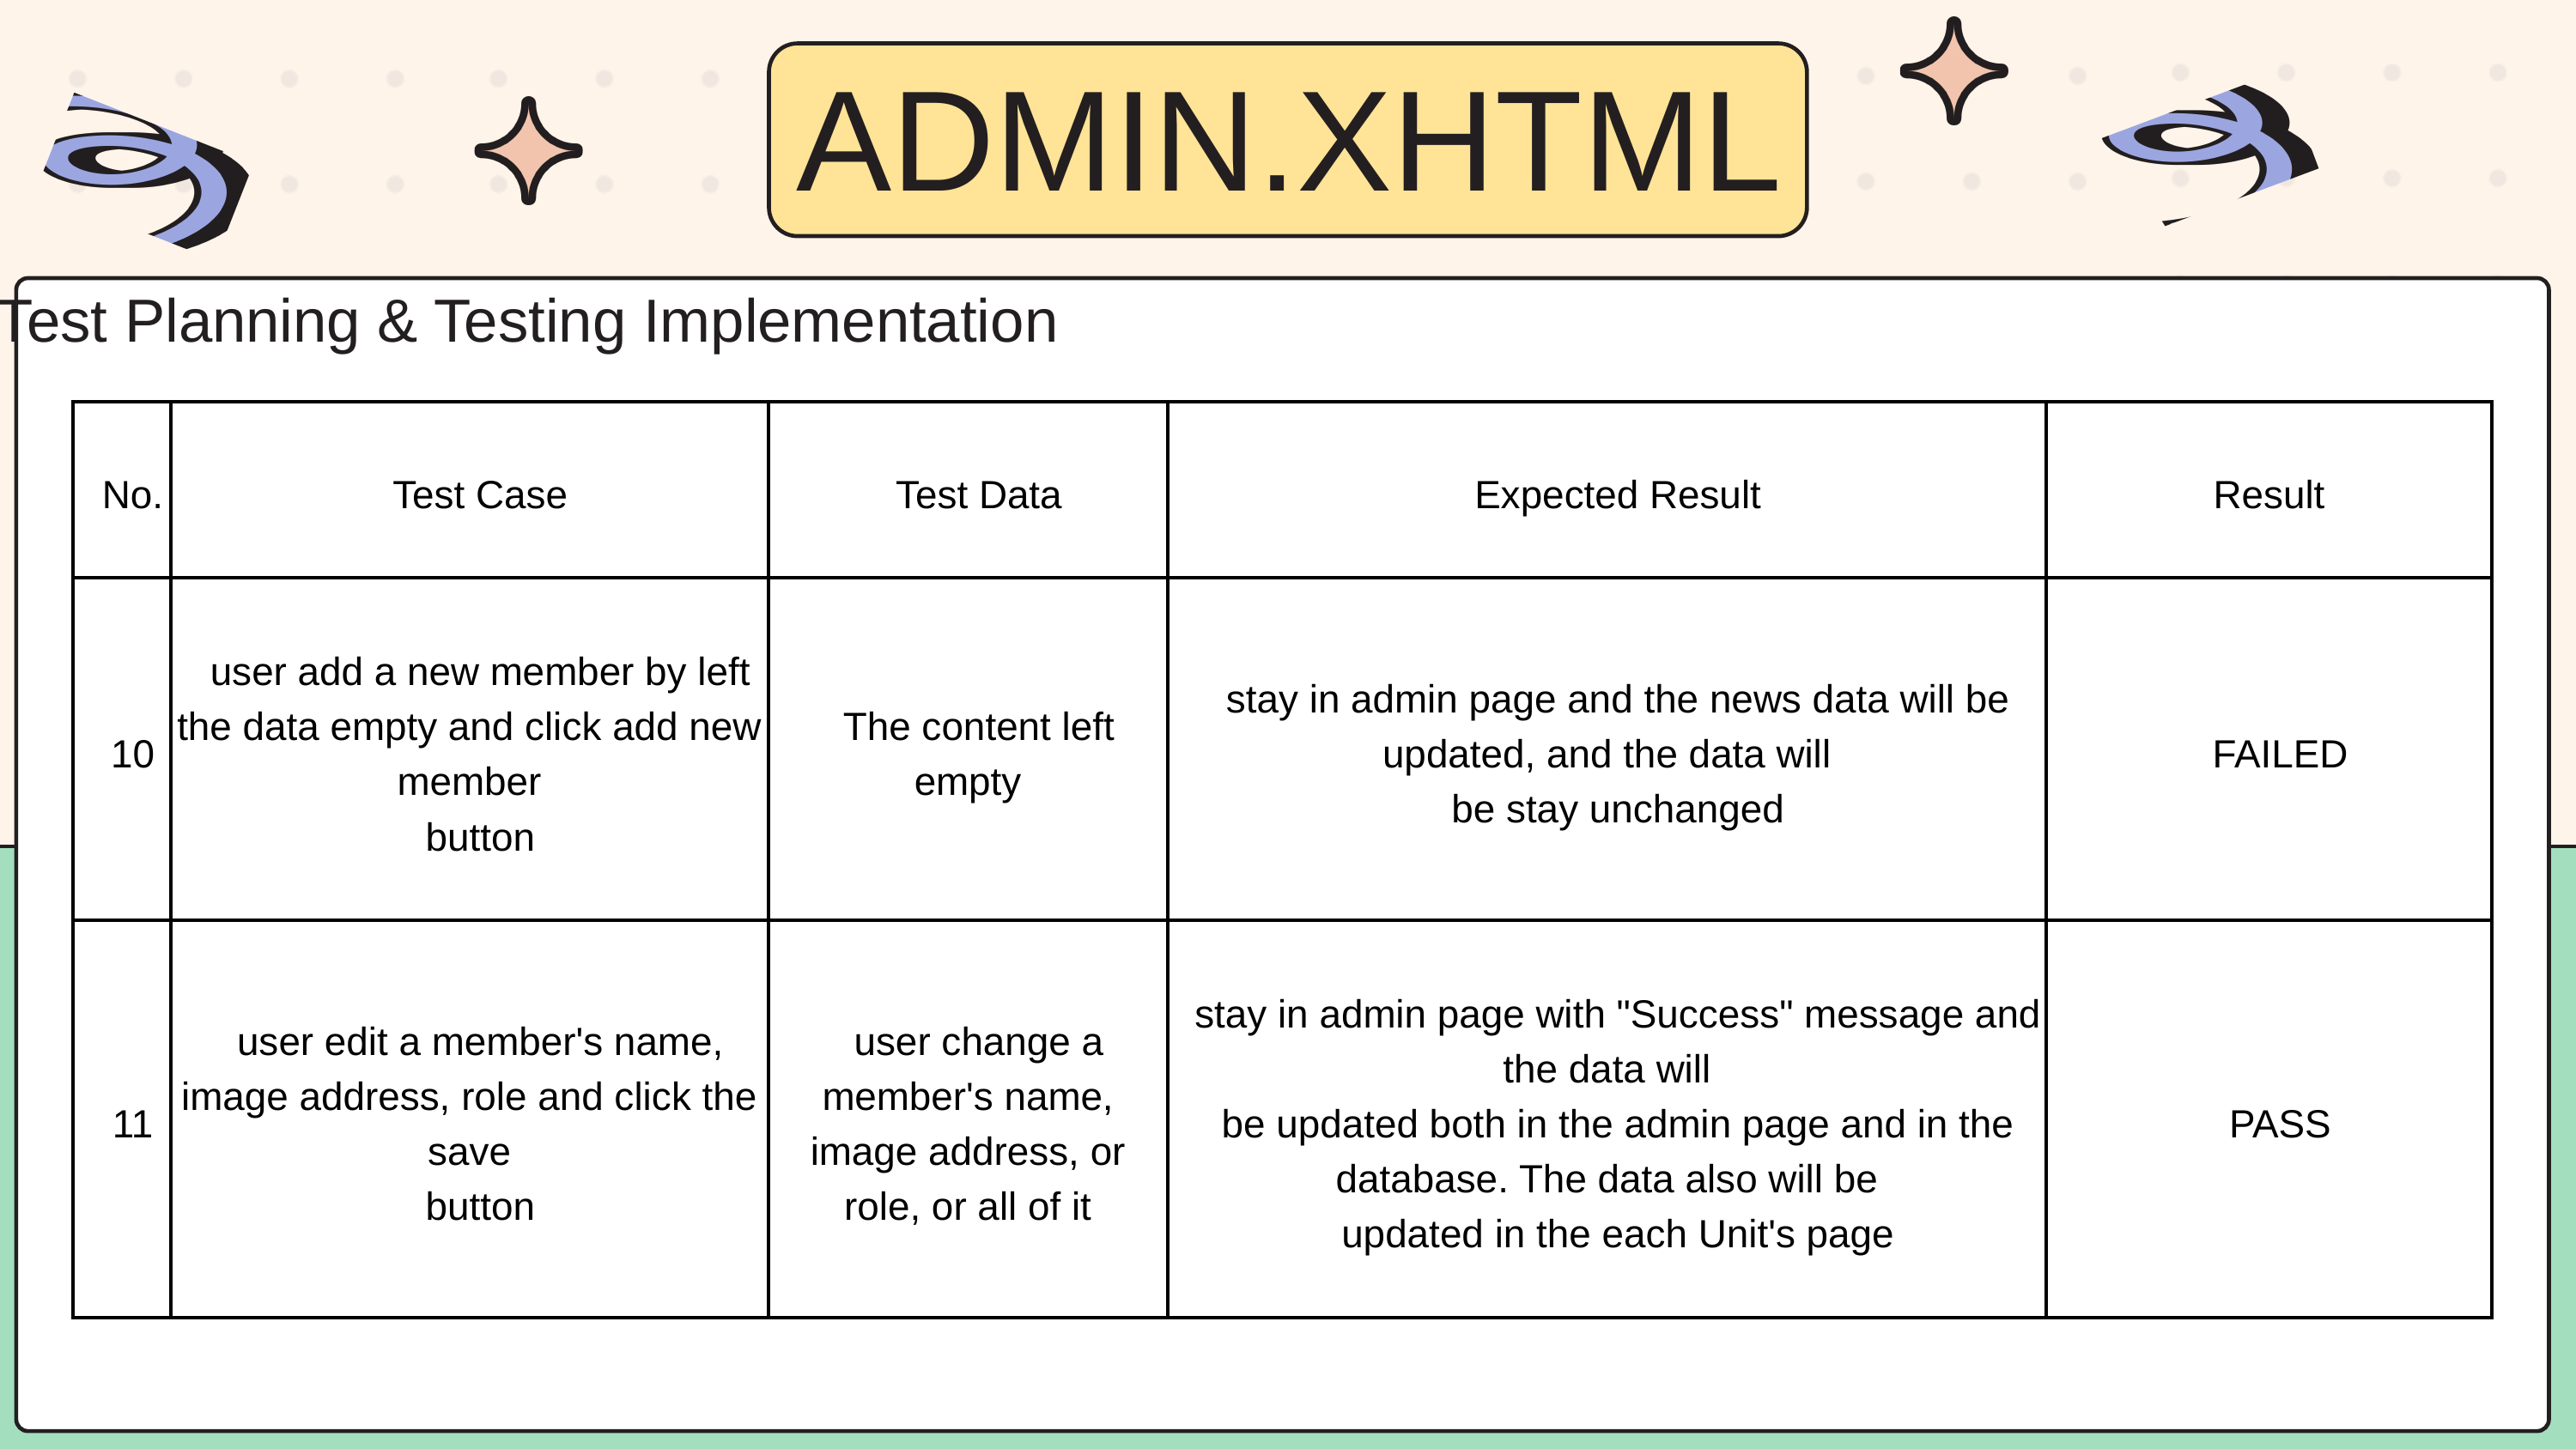

ADMIN.XHTML

Test Planning & Testing Implementation

| No. | Test Case | Test Data | Expected Result | Result |
| --- | --- | --- | --- | --- |
| 10 | user add a new member by left the data empty and click add new member button | The content left empty | stay in admin page and the news data will be updated, and the data will be stay unchanged | FAILED |
| 11 | user edit a member's name, image address, role and click the save button | user change a member's name, image address, or role, or all of it | stay in admin page with "Success" message and the data will be updated both in the admin page and in the database. The data also will be updated in the each Unit's page | PASS |